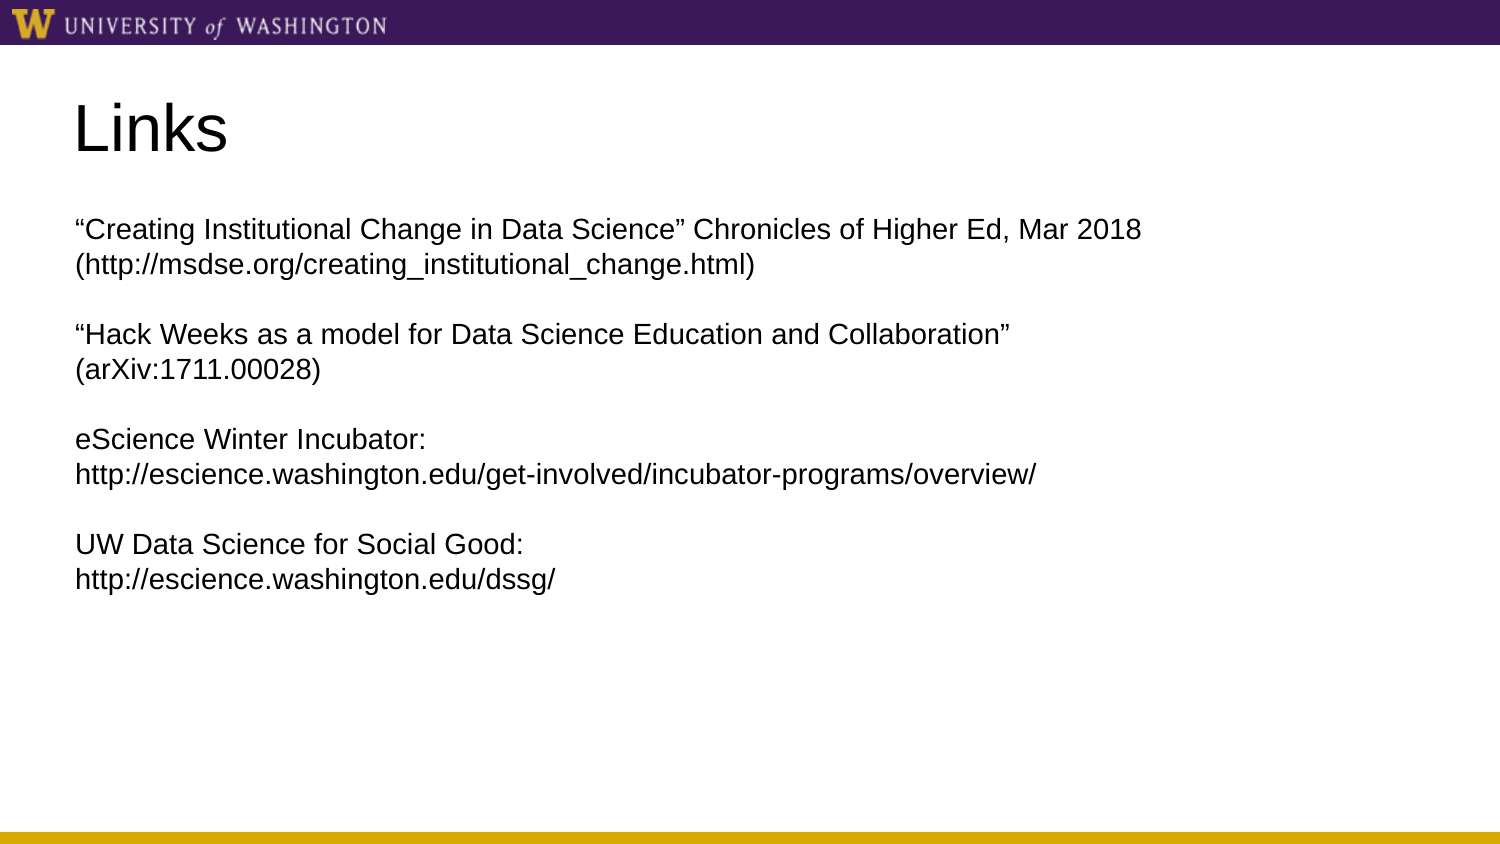

Links
“Creating Institutional Change in Data Science” Chronicles of Higher Ed, Mar 2018
(http://msdse.org/creating_institutional_change.html)

“Hack Weeks as a model for Data Science Education and Collaboration”
(arXiv:1711.00028)

eScience Winter Incubator:
http://escience.washington.edu/get-involved/incubator-programs/overview/

UW Data Science for Social Good:
http://escience.washington.edu/dssg/